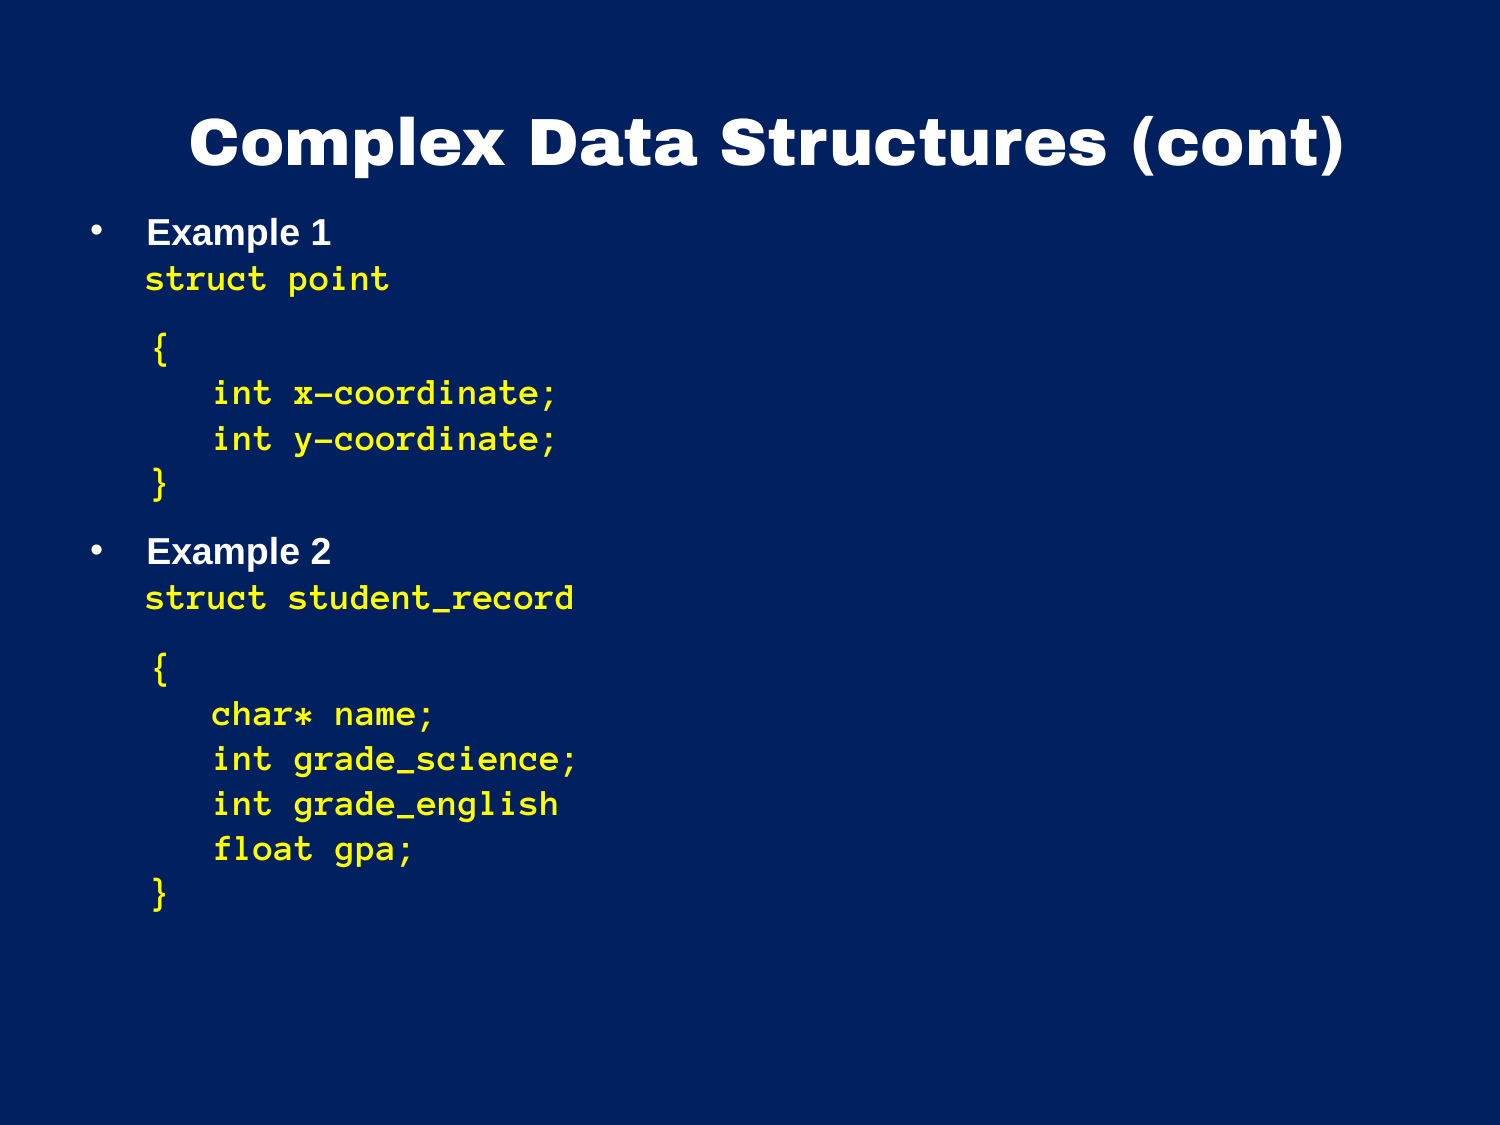

# Complex Data Structures (cont)
Example 1
struct point
   {
      int x-coordinate;
      int y-coordinate;
   }
Example 2
struct student_record
   {
      char* name;
      int grade_science;
      int grade_english
      float gpa;
   }